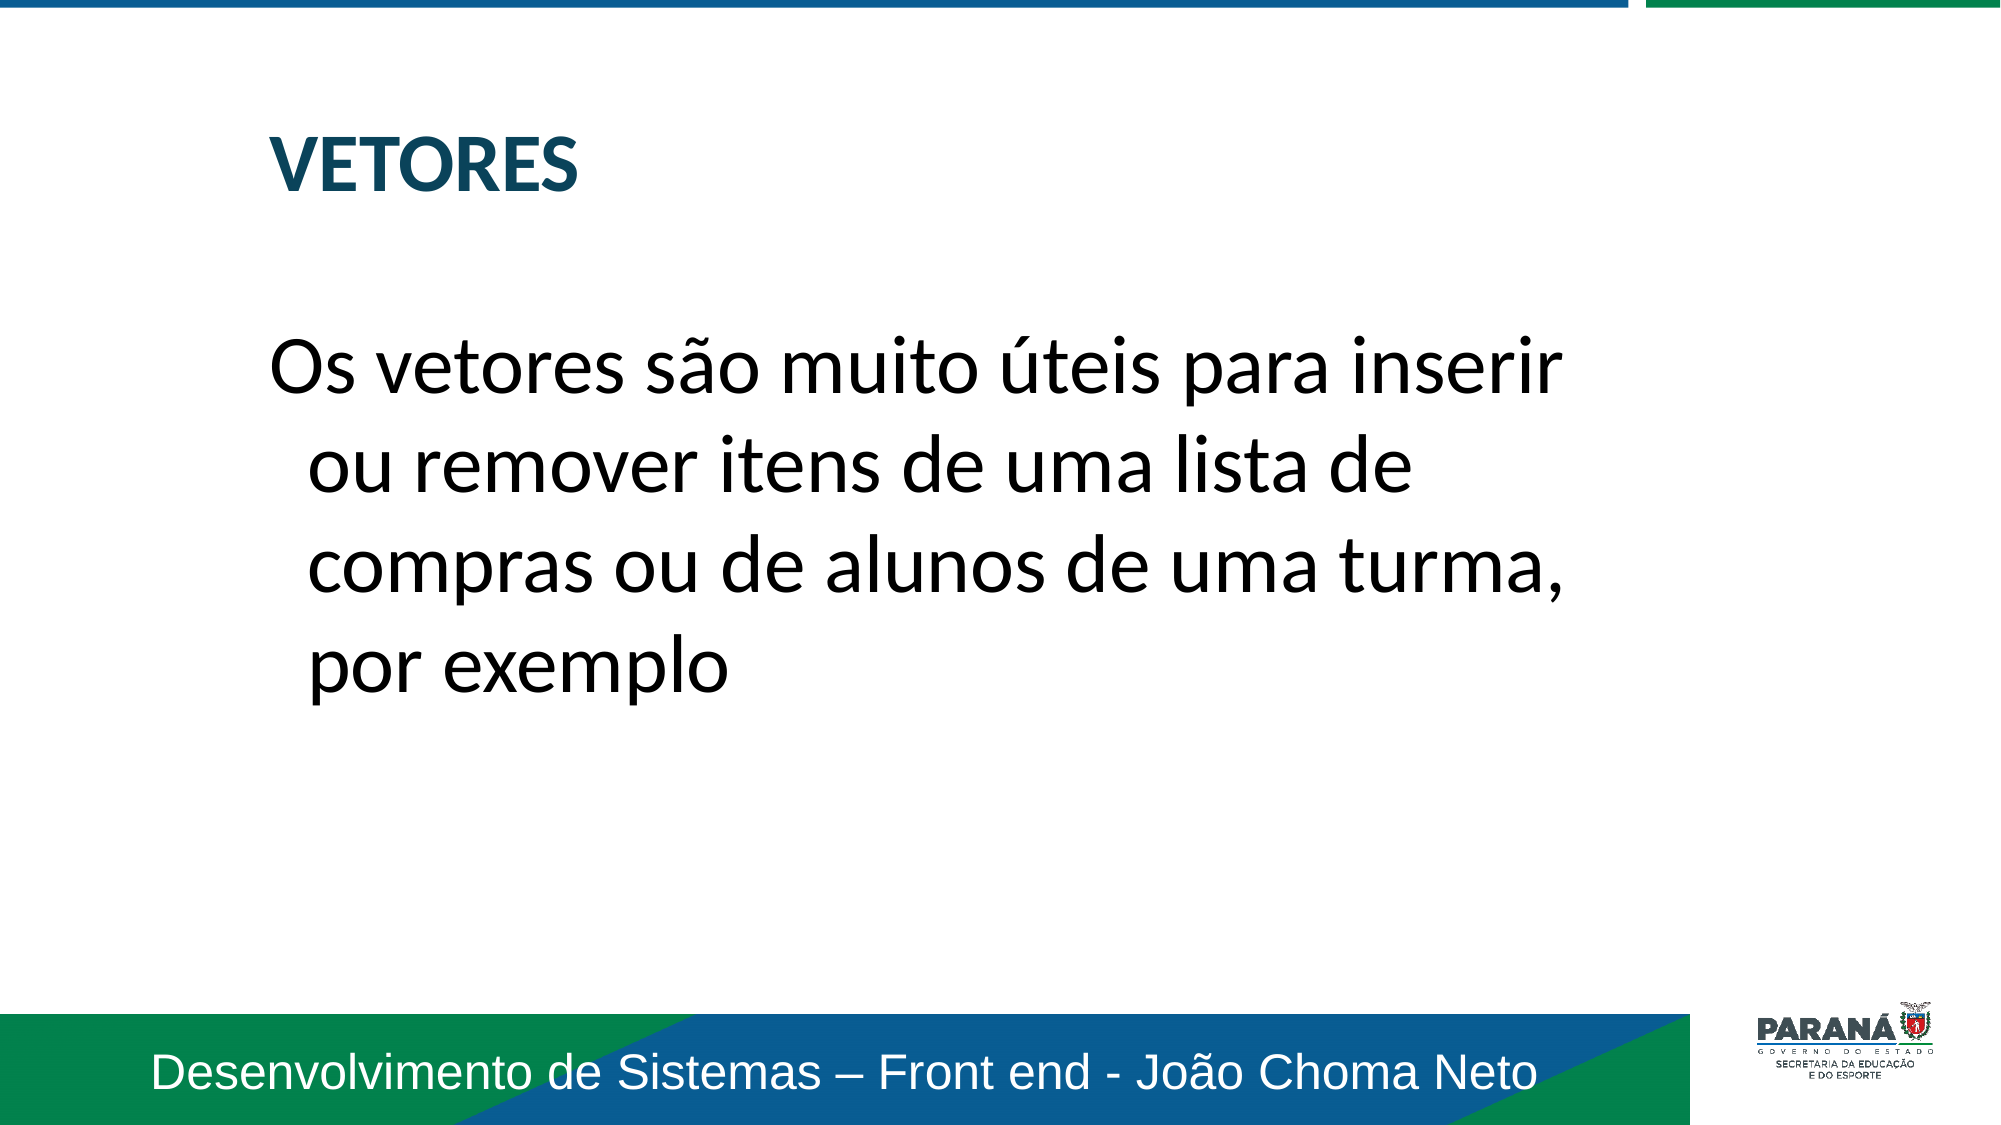

VETORES
Os vetores são muito úteis para inserir ou remover itens de uma lista de compras ou de alunos de uma turma, por exemplo